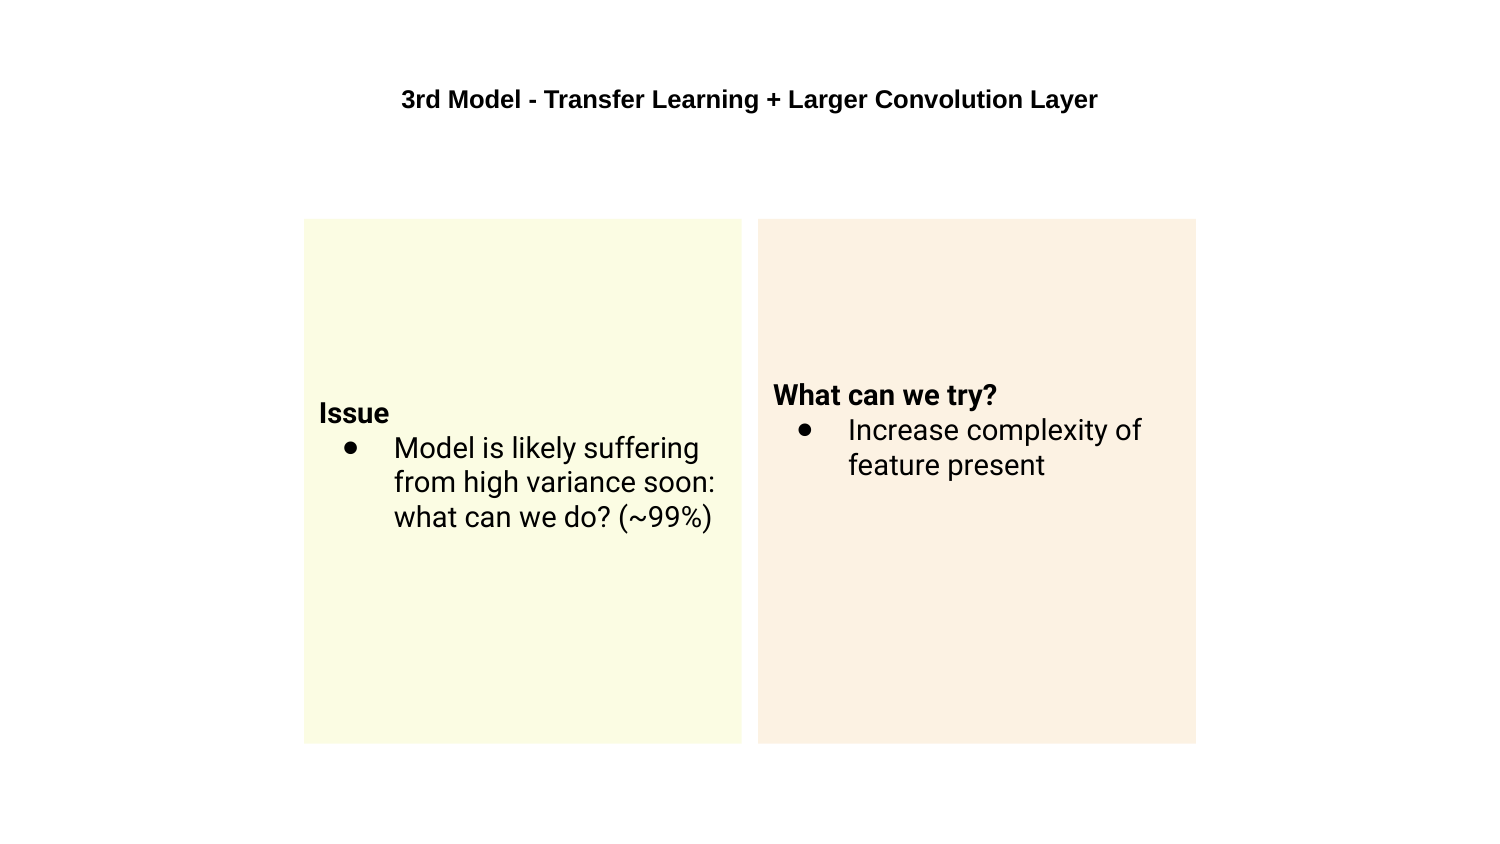

# 3rd Model - Transfer Learning + Larger Convolution Layer

Issue
Model is likely suffering from high variance soon: what can we do? (~99%)

What can we try?
Increase complexity of feature present